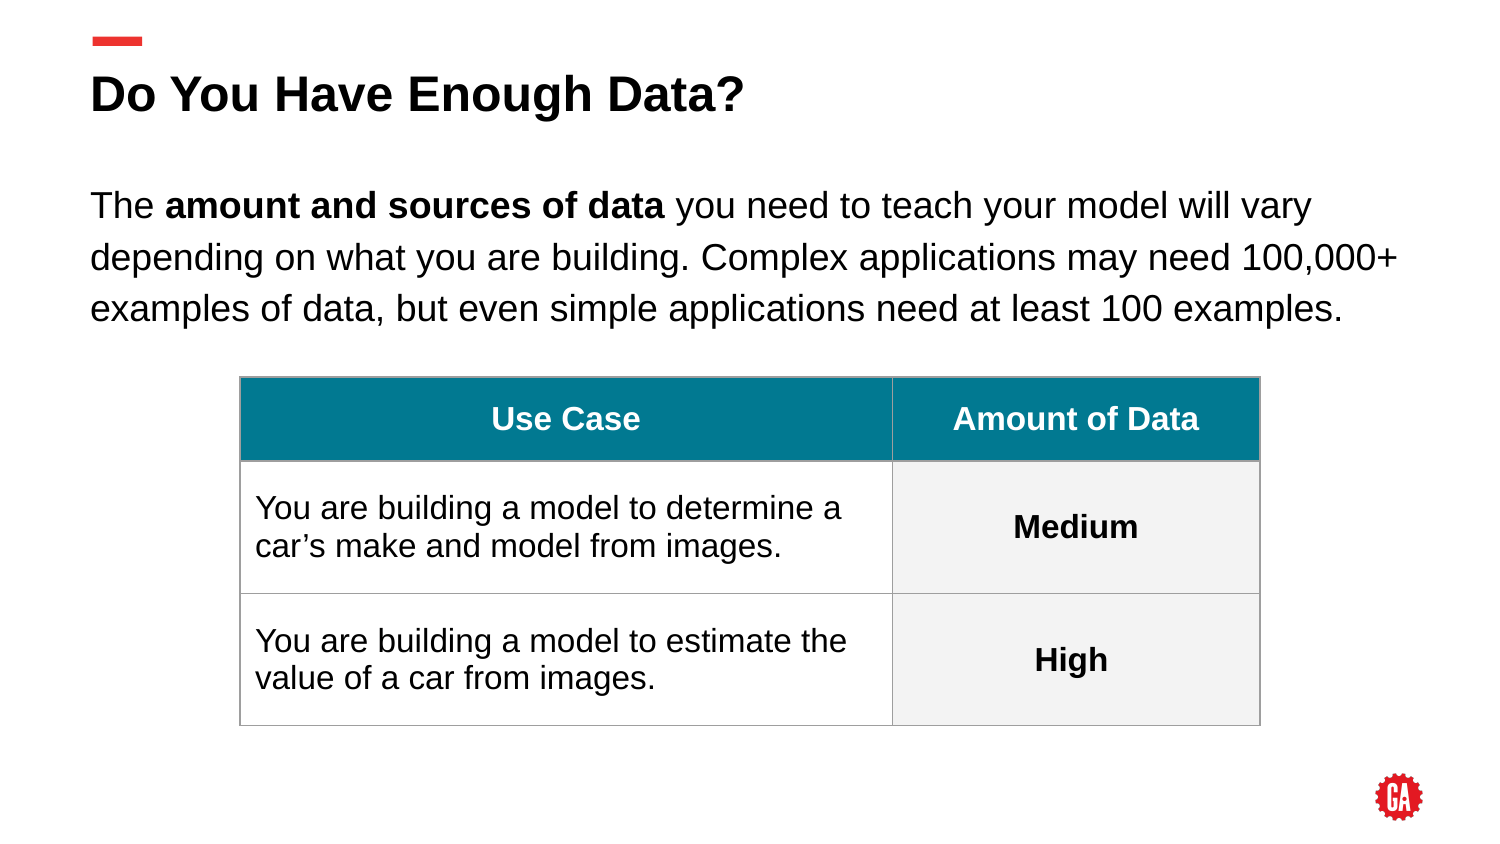

# Do You Have Enough Data?
The amount and sources of data you need to teach your model will vary depending on what you are building. Complex applications may need 100,000+ examples of data, but even simple applications need at least 100 examples.
| Use Case | Amount of Data |
| --- | --- |
| You are building a model to determine a car’s make and model from images. | Medium |
| You are building a model to estimate the value of a car from images. | High |